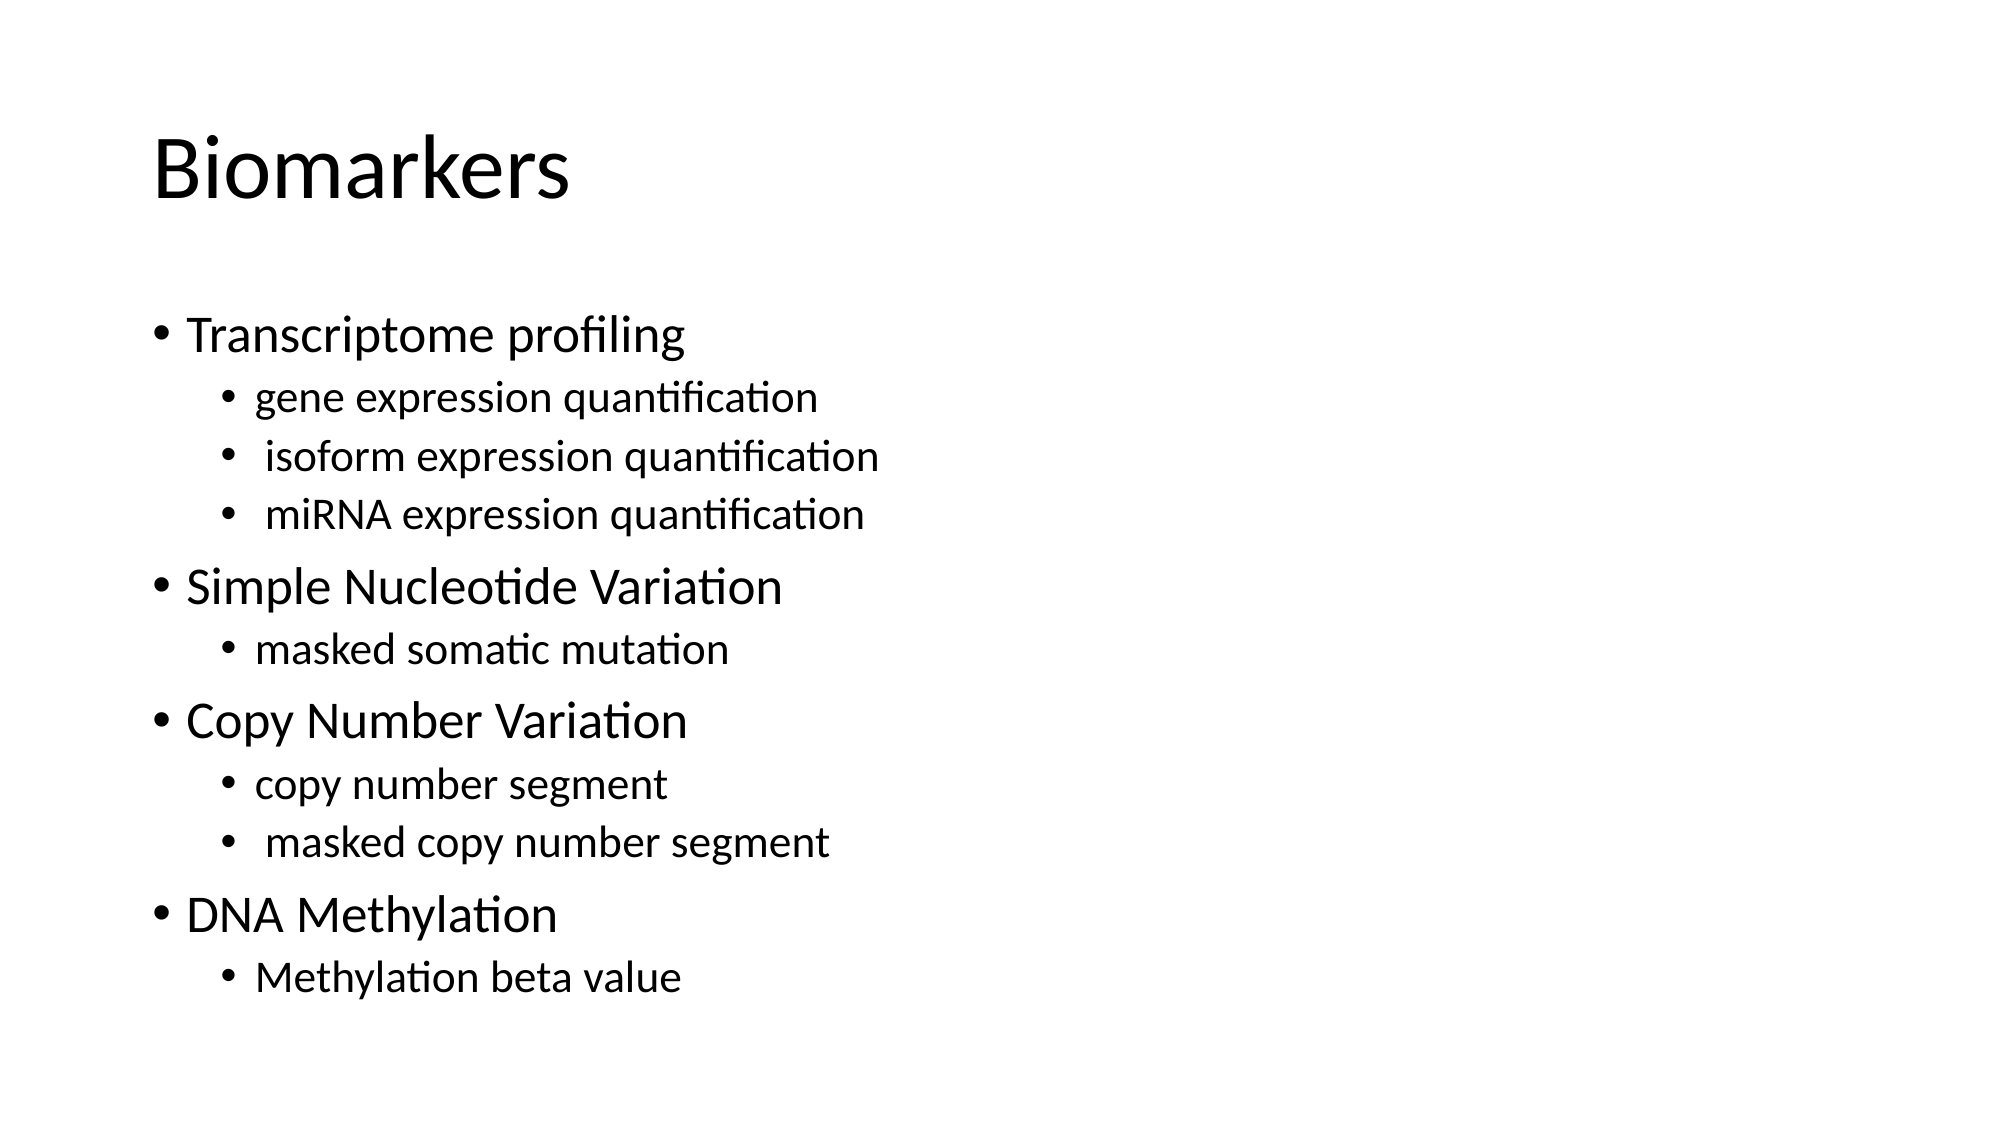

# Biomarkers
Transcriptome profiling
gene expression quantification
 isoform expression quantification
 miRNA expression quantification
Simple Nucleotide Variation
masked somatic mutation
Copy Number Variation
copy number segment
 masked copy number segment
DNA Methylation
Methylation beta value